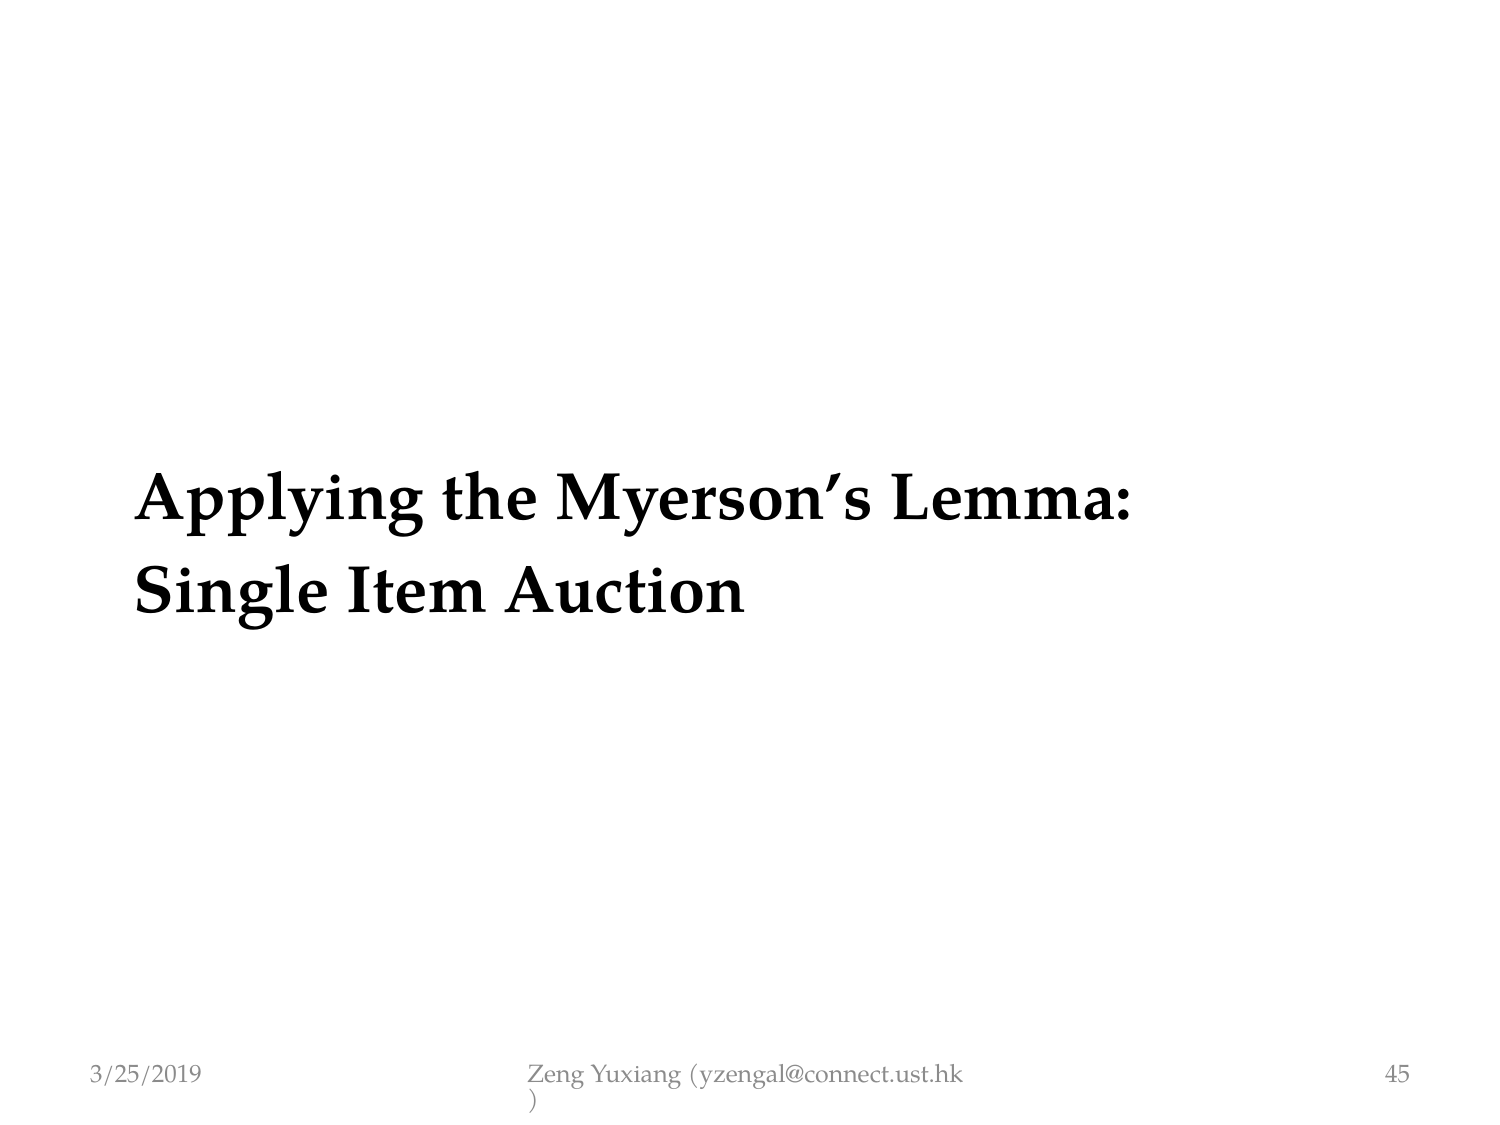

Applying the Myerson’s Lemma:
Single Item Auction
3/25/2019
Zeng Yuxiang (yzengal@connect.ust.hk)
45